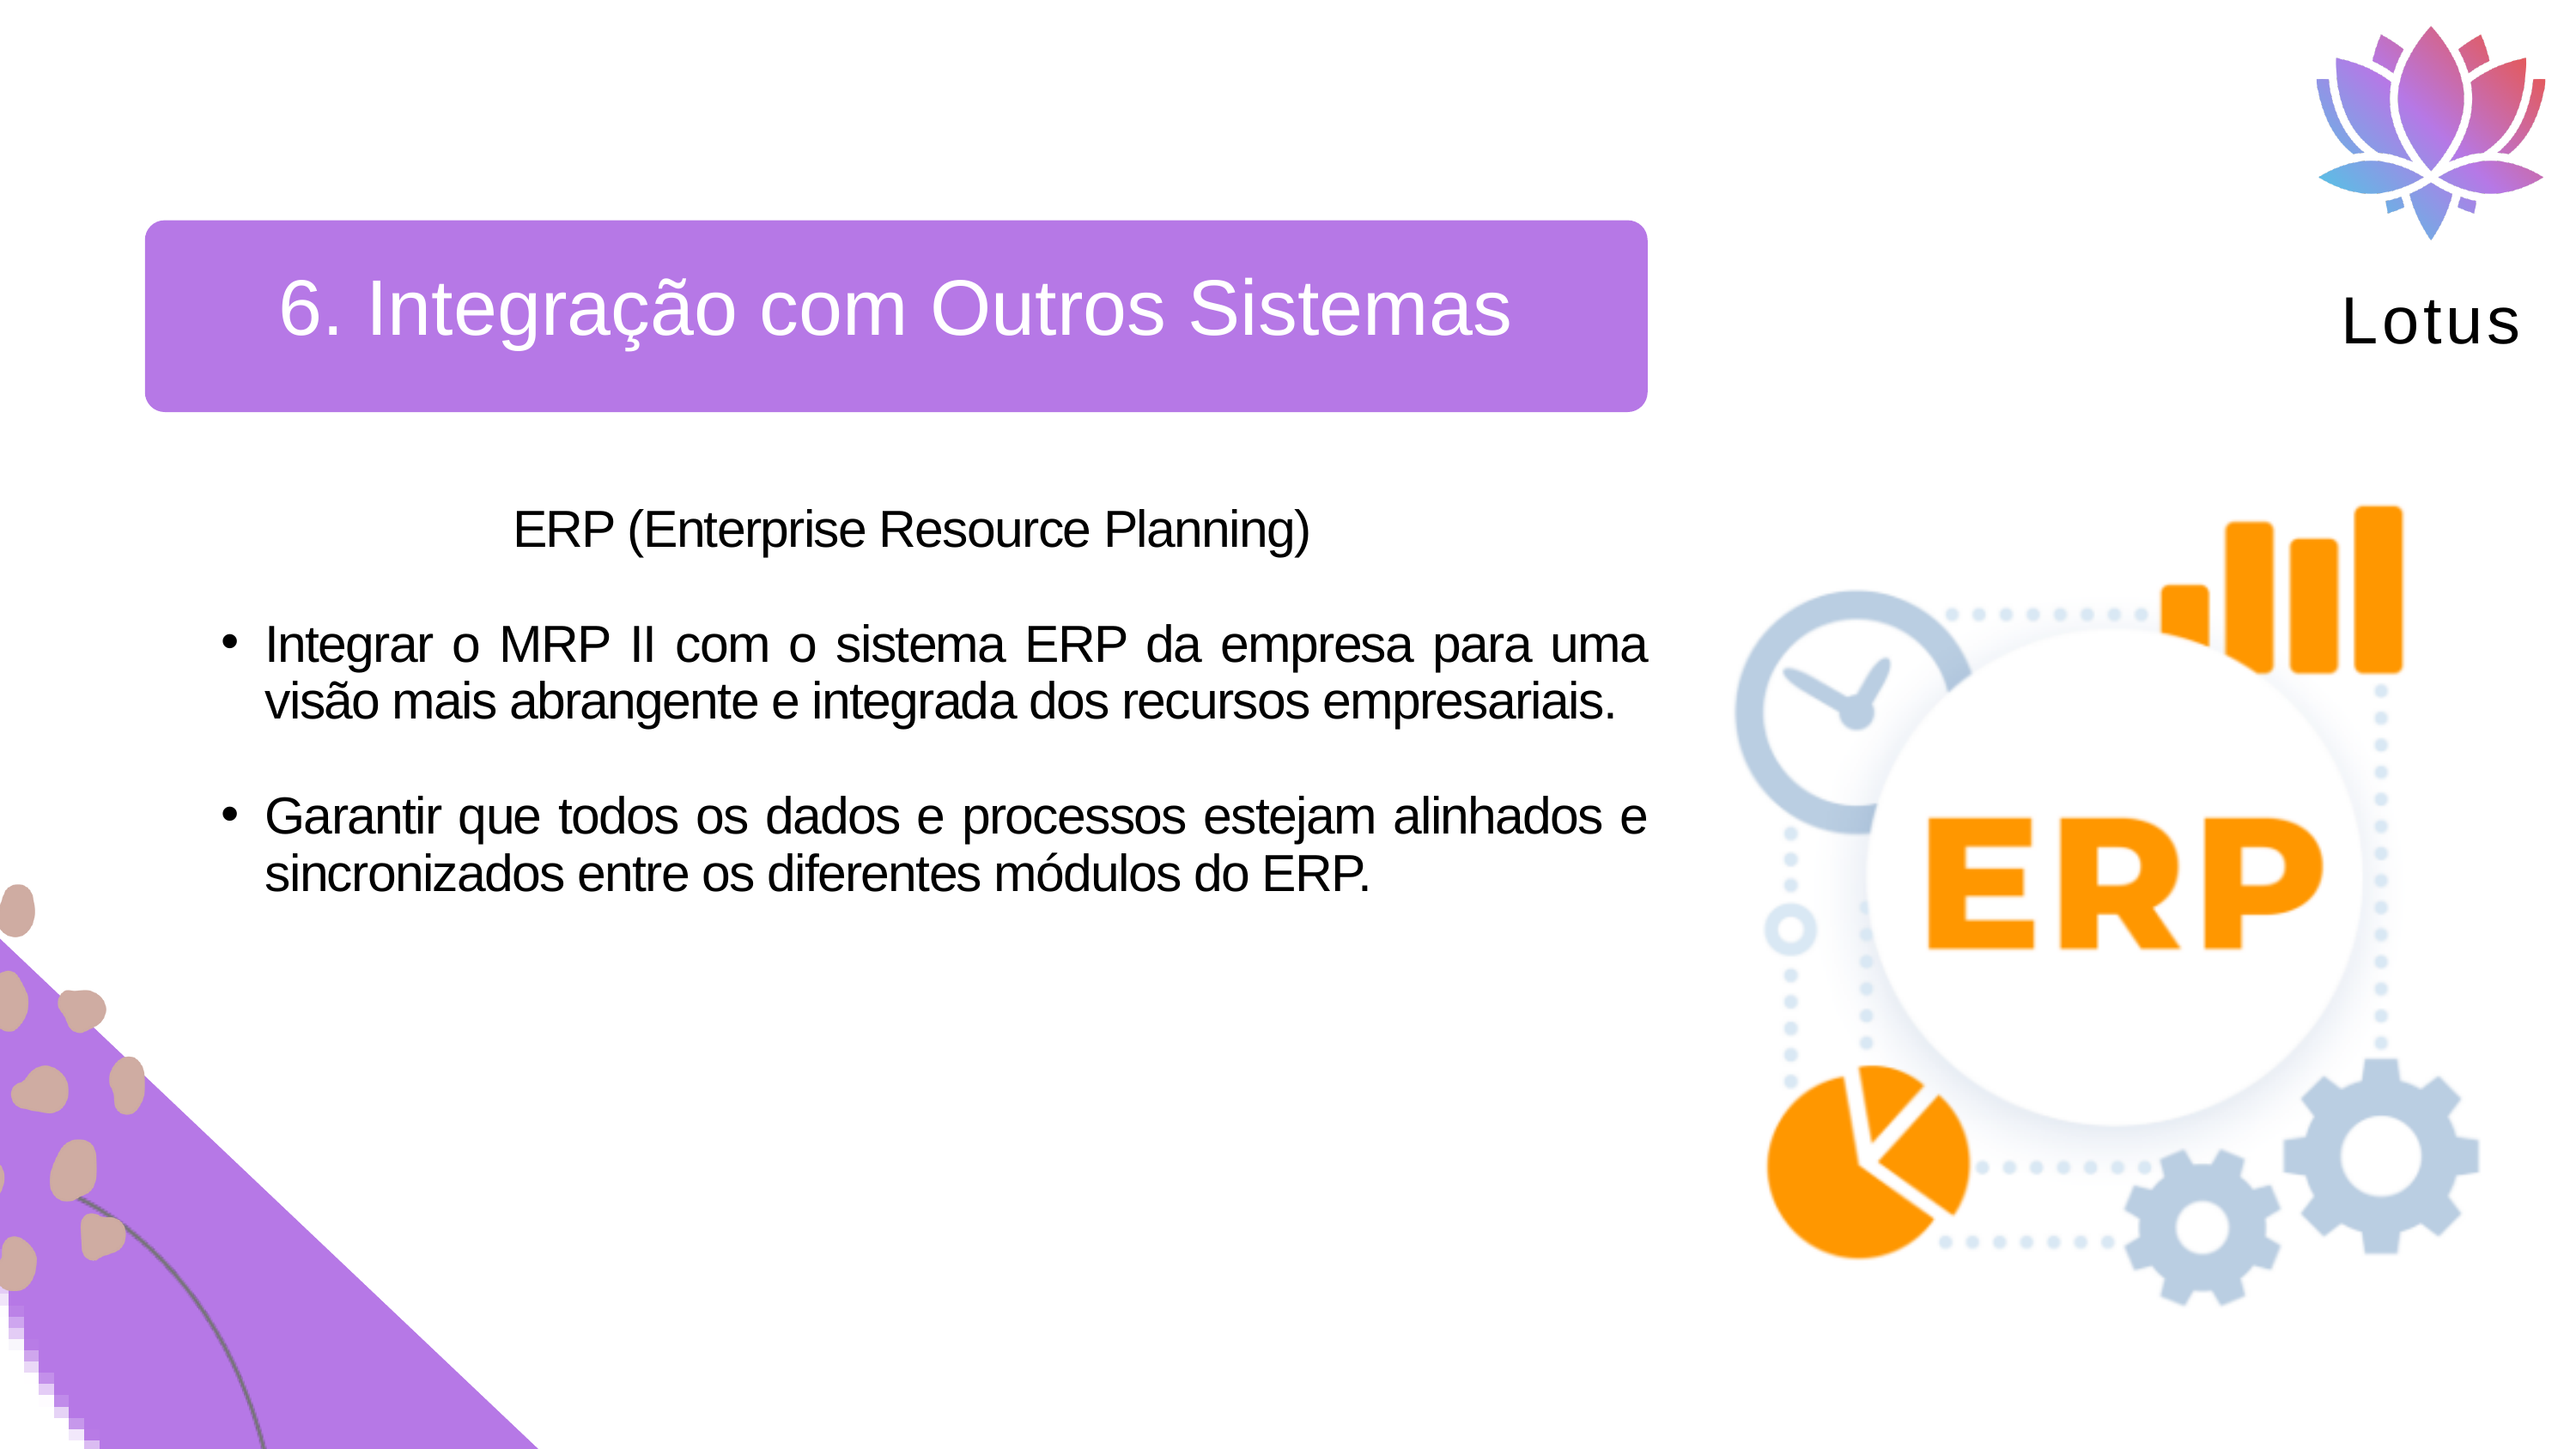

Lotus

6. Integração com Outros Sistemas

ERP (Enterprise Resource Planning)

Integrar o MRP II com o sistema ERP da empresa para uma visão mais abrangente e integrada dos recursos empresariais.

Garantir que todos os dados e processos estejam alinhados e sincronizados entre os diferentes módulos do ERP.